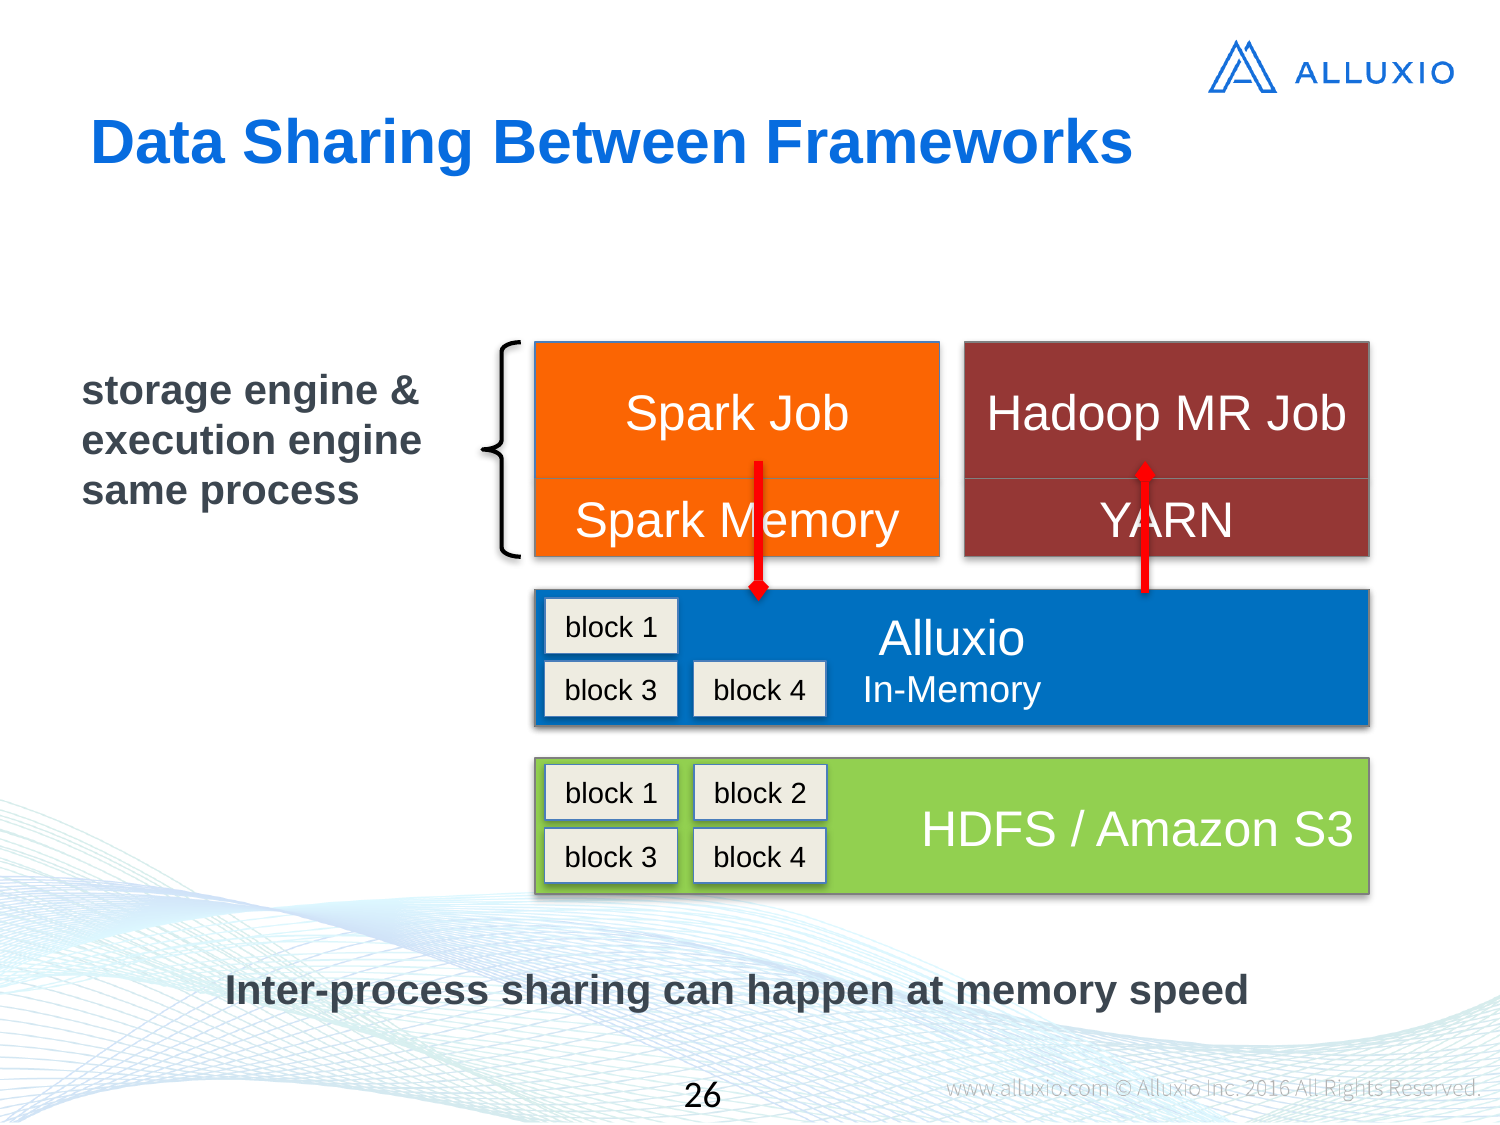

# Data Sharing Between Frameworks

Spark Job
Hadoop MR Job
storage engine &
execution engine
same process
Spark Memory
YARN
HDFS
disk
block 1
block 2
block 3
block 4
Alluxio
In-Memory
block 1
block 3
block 4
HDFS / Amazon S3
block 1
block 2
block 3
block 4
Inter-process sharing can happen at memory speed
26